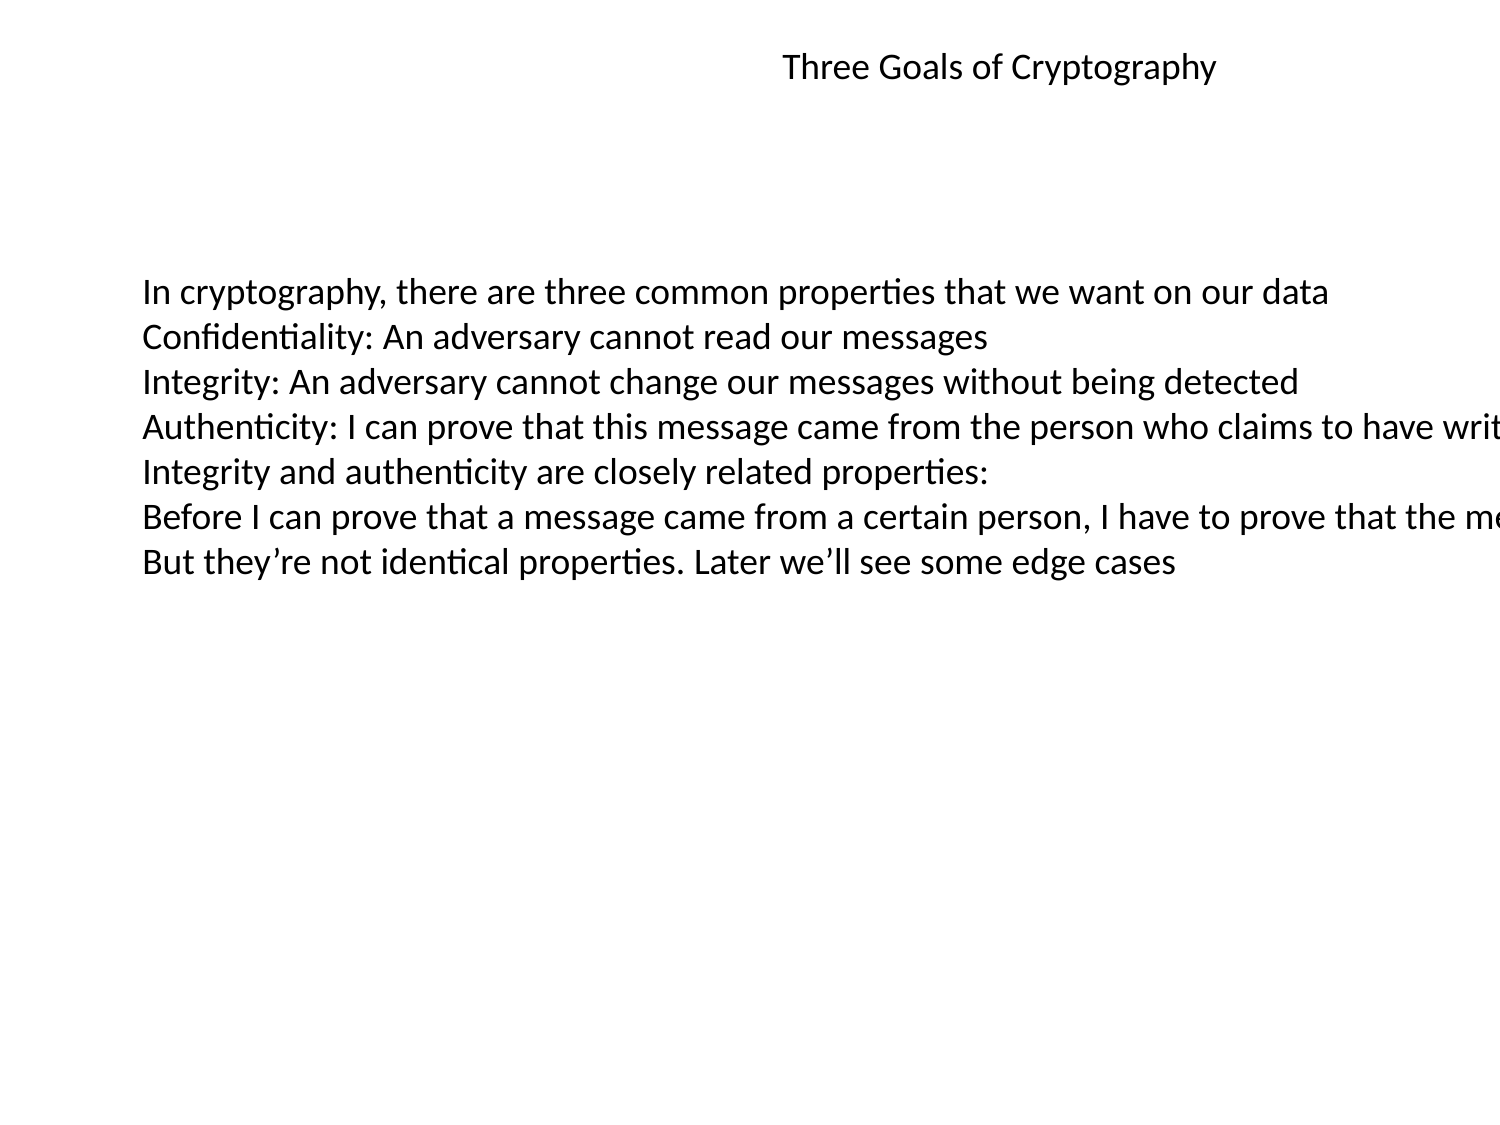

Three Goals of Cryptography
In cryptography, there are three common properties that we want on our data
Confidentiality: An adversary cannot read our messages
Integrity: An adversary cannot change our messages without being detected
Authenticity: I can prove that this message came from the person who claims to have written it
Integrity and authenticity are closely related properties:
Before I can prove that a message came from a certain person, I have to prove that the message wasn’t changed!
But they’re not identical properties. Later we’ll see some edge cases